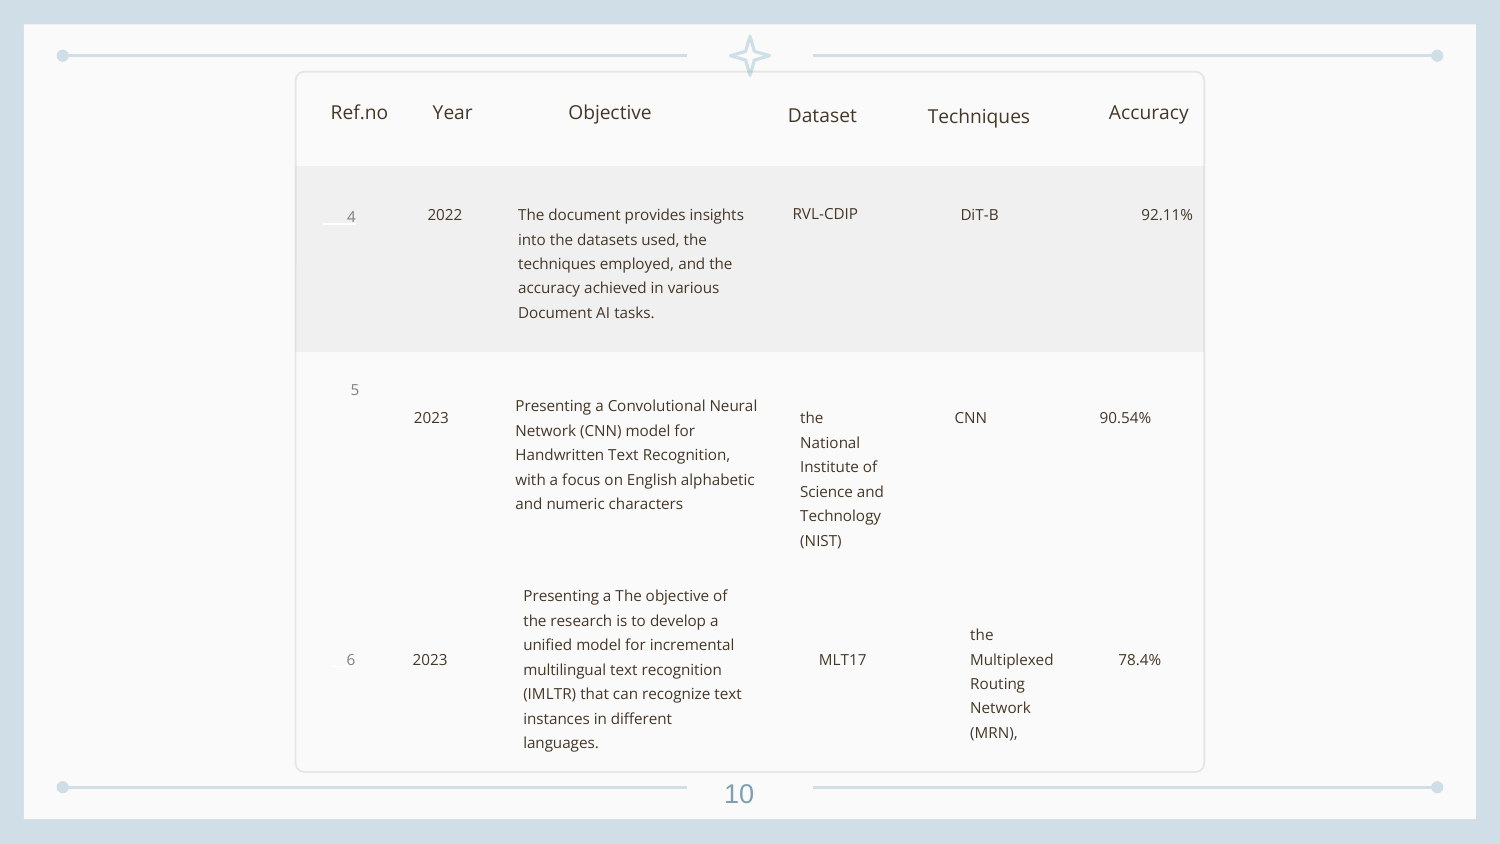

Ref.no
Year
         Objective
Accuracy
Dataset
Techniques

RVL-CDIP
2022

The document provides insights into the datasets used, the techniques employed, and the accuracy achieved in various Document AI tasks.
DiT-B
92.11%
      4
     5
Presenting a Convolutional Neural Network (CNN) model for Handwritten Text Recognition, with a focus on English alphabetic and numeric characters
2023
the National Institute of Science and Technology (NIST)
CNN
90.54%
Presenting a The objective of the research is to develop a unified model for incremental multilingual text recognition (IMLTR) that can recognize text instances in different languages.
the Multiplexed Routing Network (MRN),
MLT17
    6
2023
78.4%
10